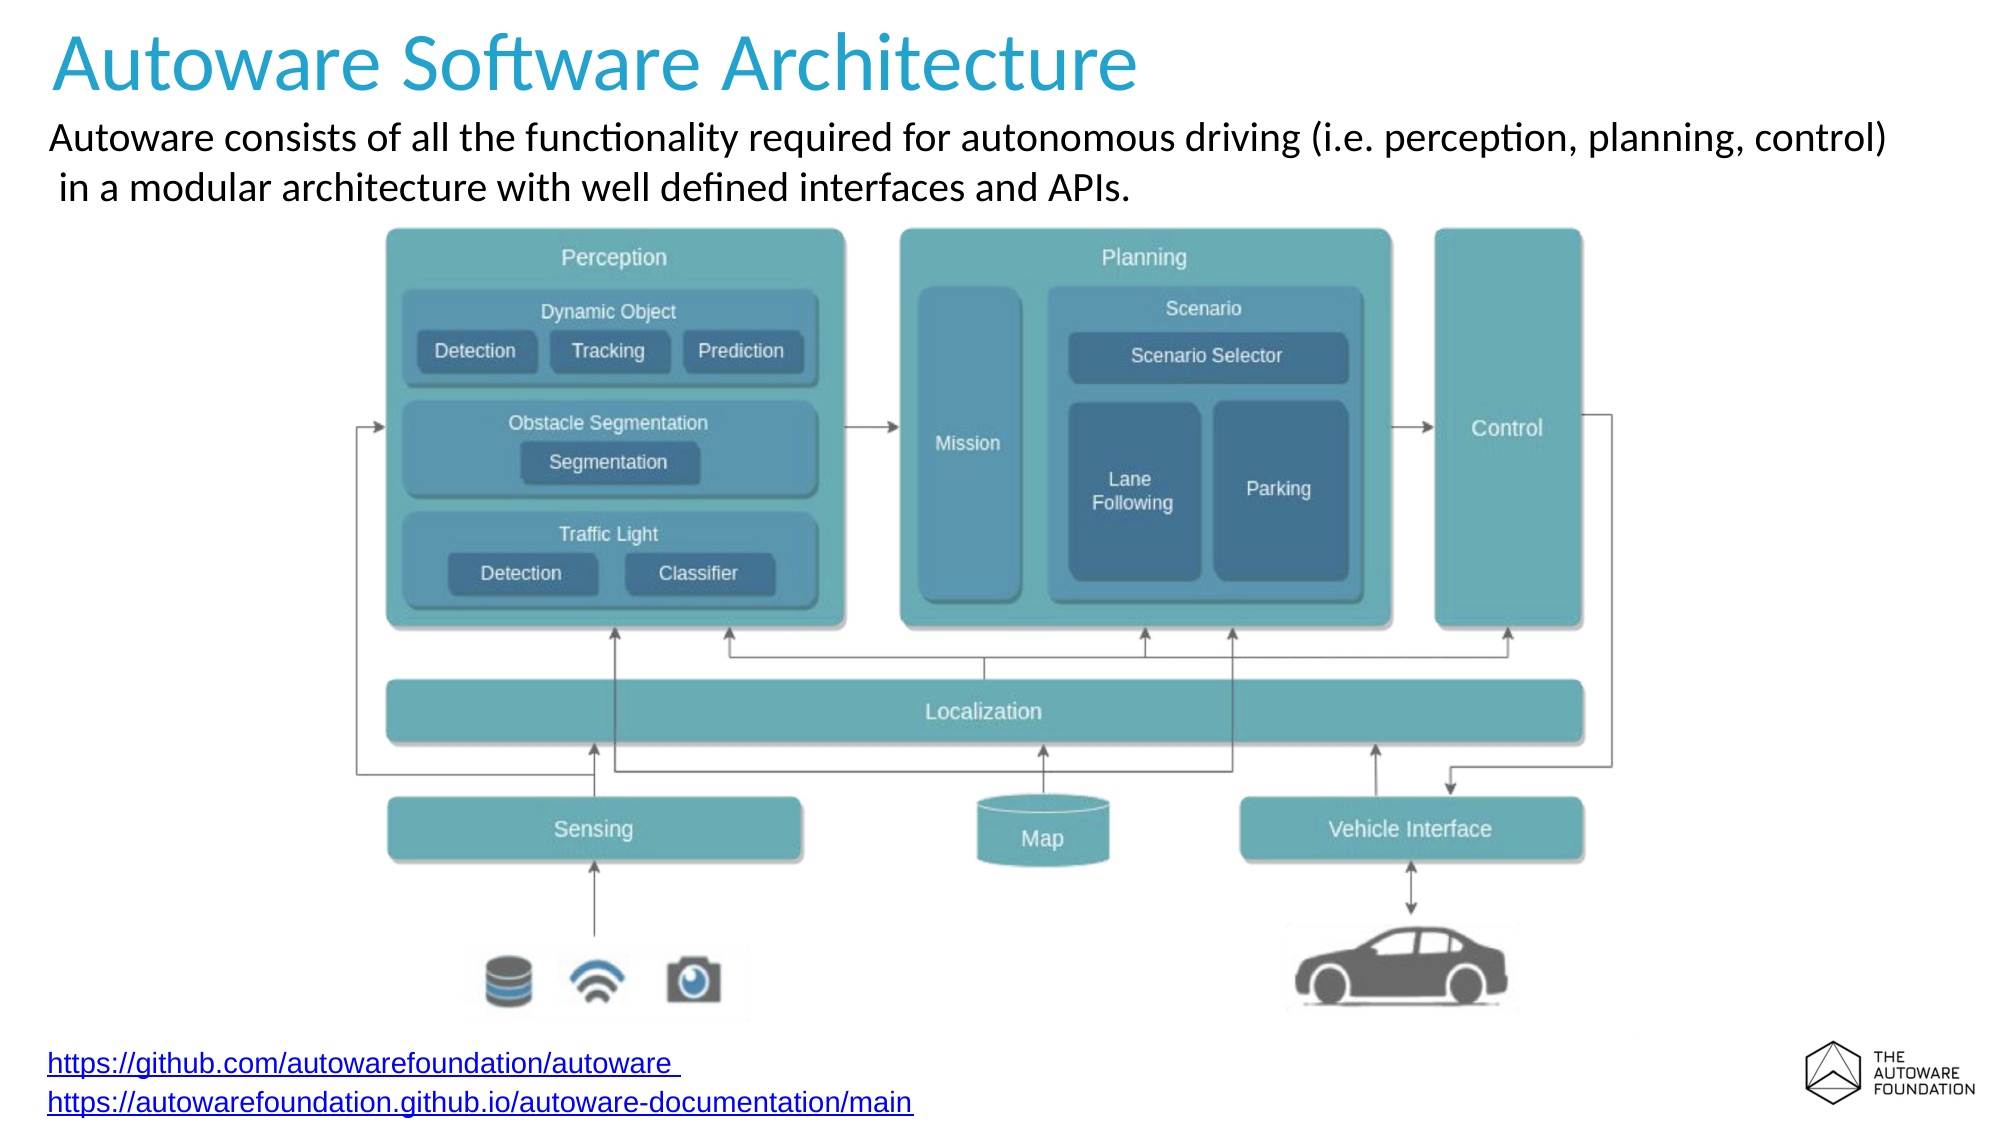

# Autoware Software Architecture
Autoware consists of all the functionality required for autonomous driving (i.e. perception, planning, control)  in a modular architecture with well defined interfaces and APIs.

https://github.com/autowarefoundation/autoware  https://autowarefoundation.github.io/autoware-documentation/main/